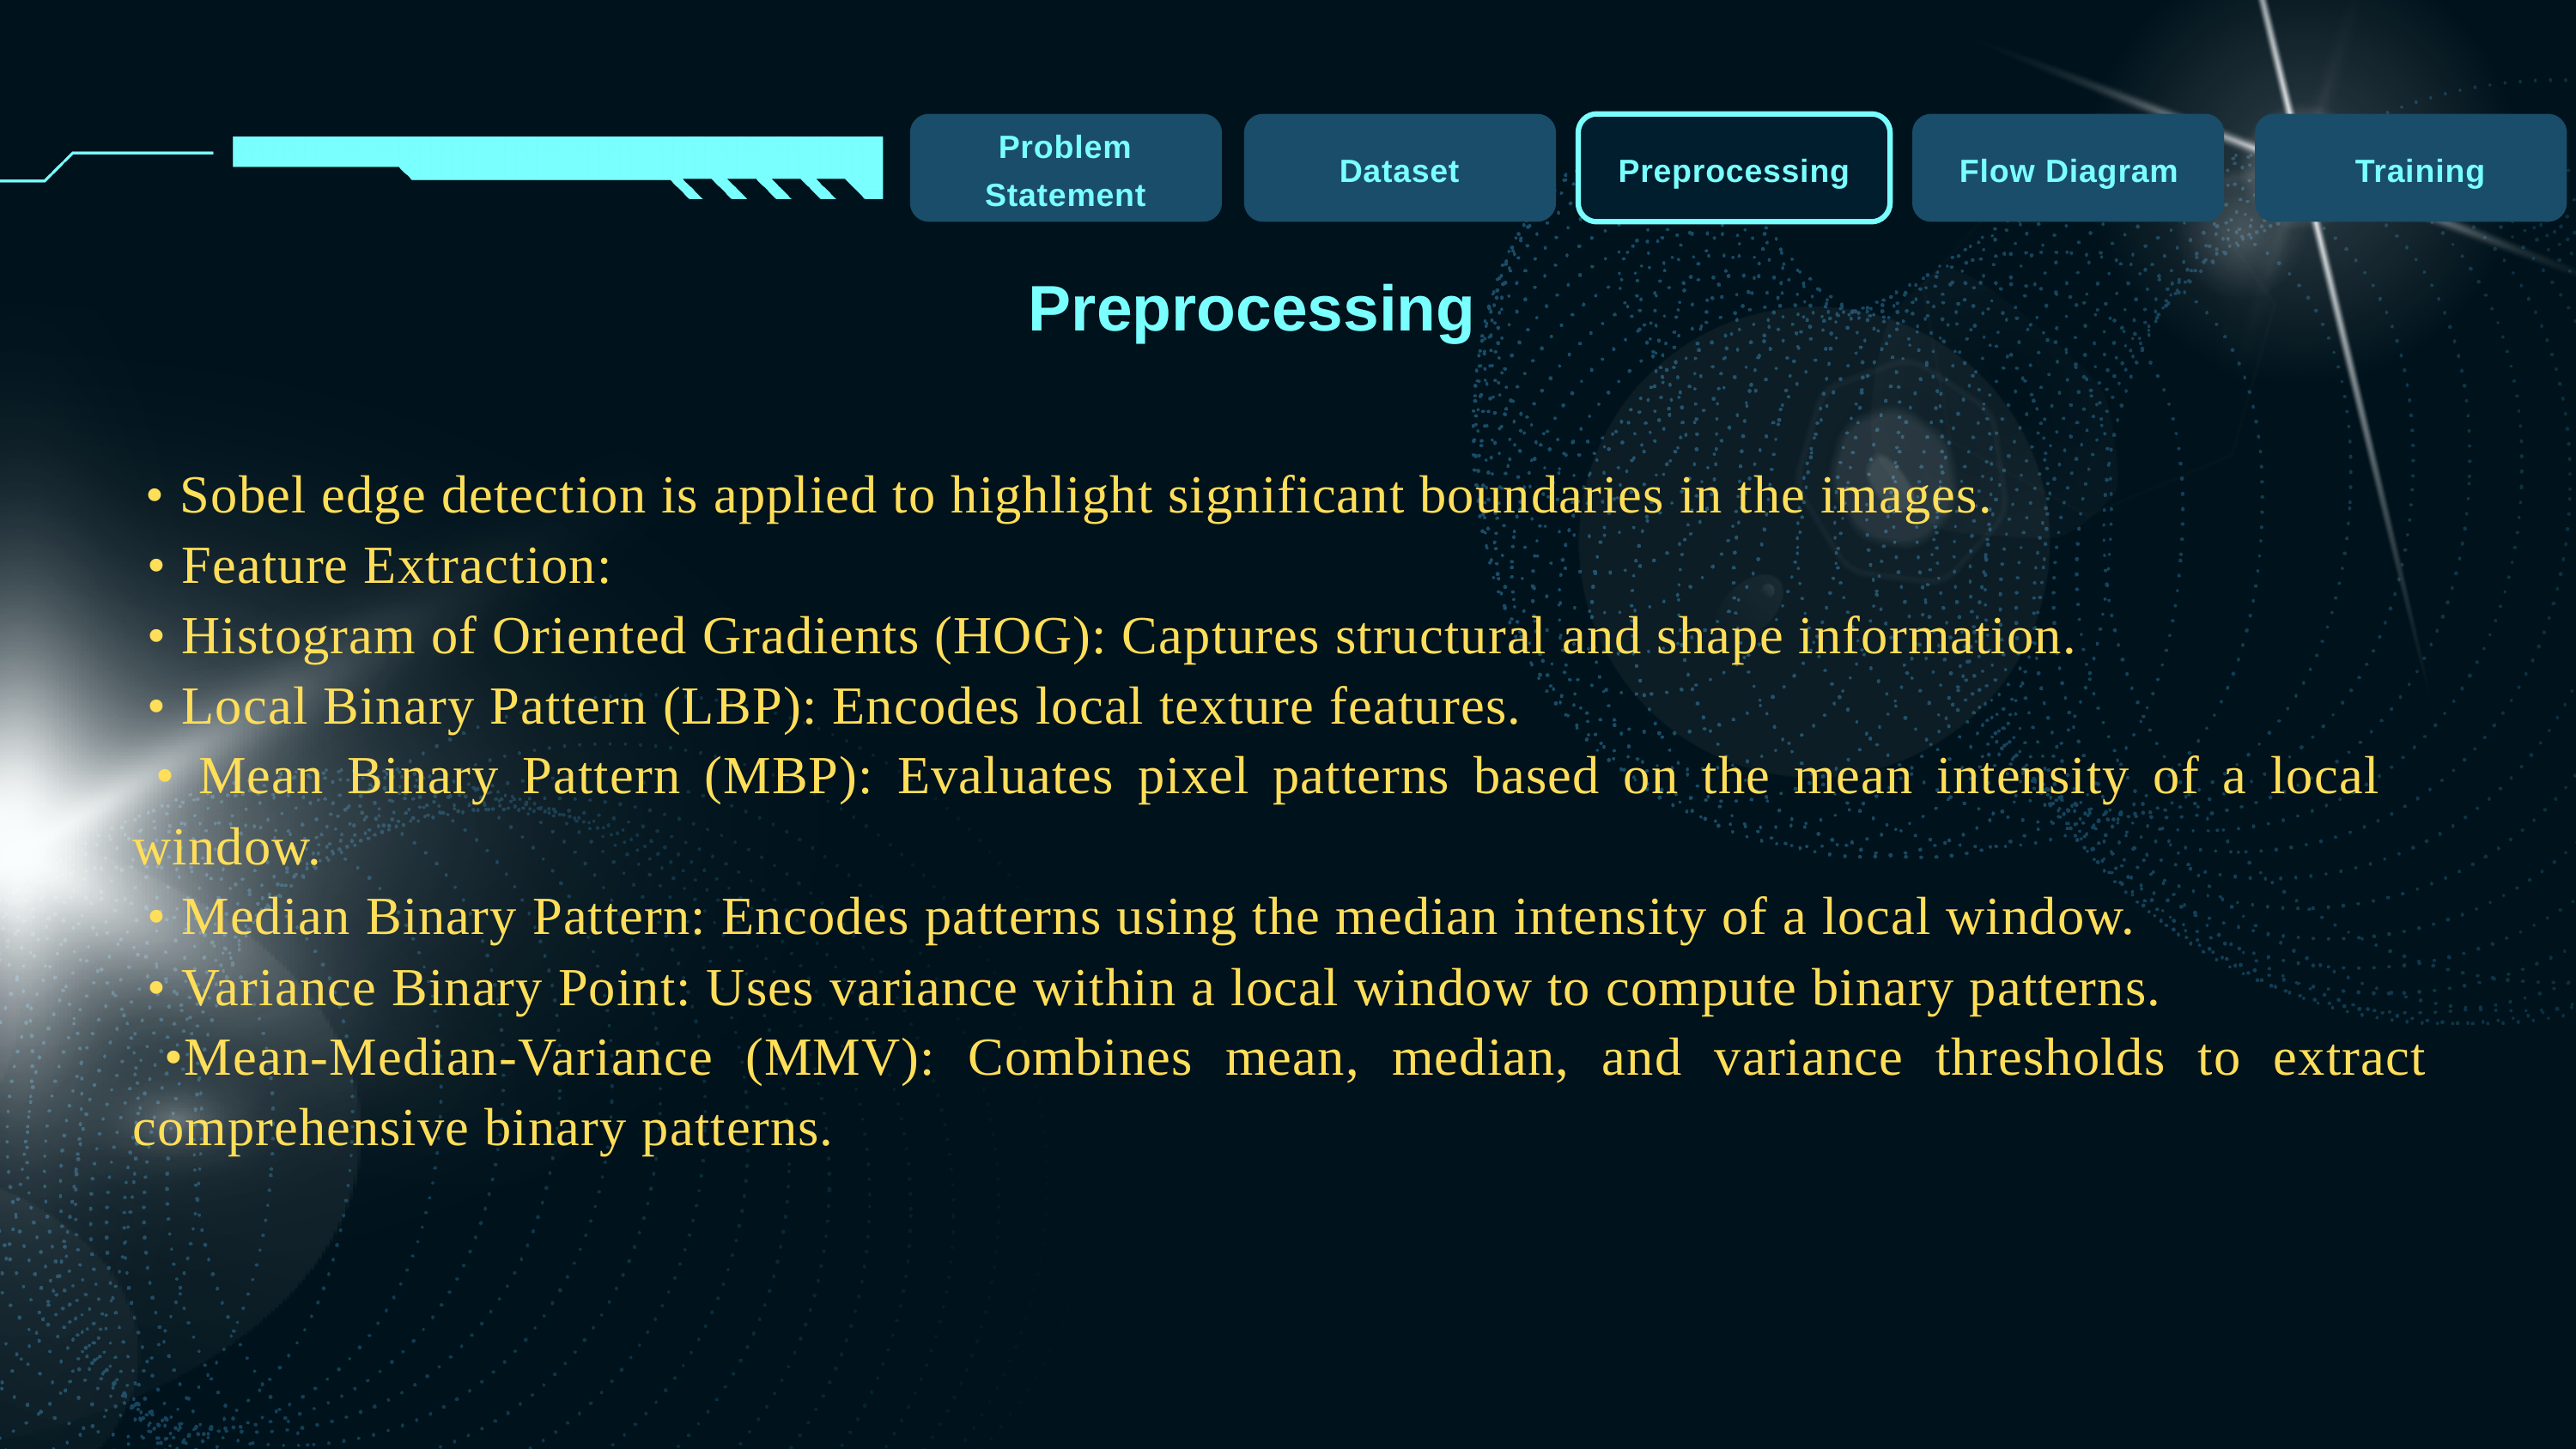

Problem Statement

Dataset
Preprocessing
Flow Diagram
Training
Preprocessing
 • Sobel edge detection is applied to highlight significant boundaries in the images.
 • Feature Extraction:
 • Histogram of Oriented Gradients (HOG): Captures structural and shape information.
 • Local Binary Pattern (LBP): Encodes local texture features.
 • Mean Binary Pattern (MBP): Evaluates pixel patterns based on the mean intensity of a local   window.
 • Median Binary Pattern: Encodes patterns using the median intensity of a local window.
 • Variance Binary Point: Uses variance within a local window to compute binary patterns.
 •Mean-Median-Variance (MMV): Combines mean, median, and variance thresholds to extract comprehensive binary patterns.